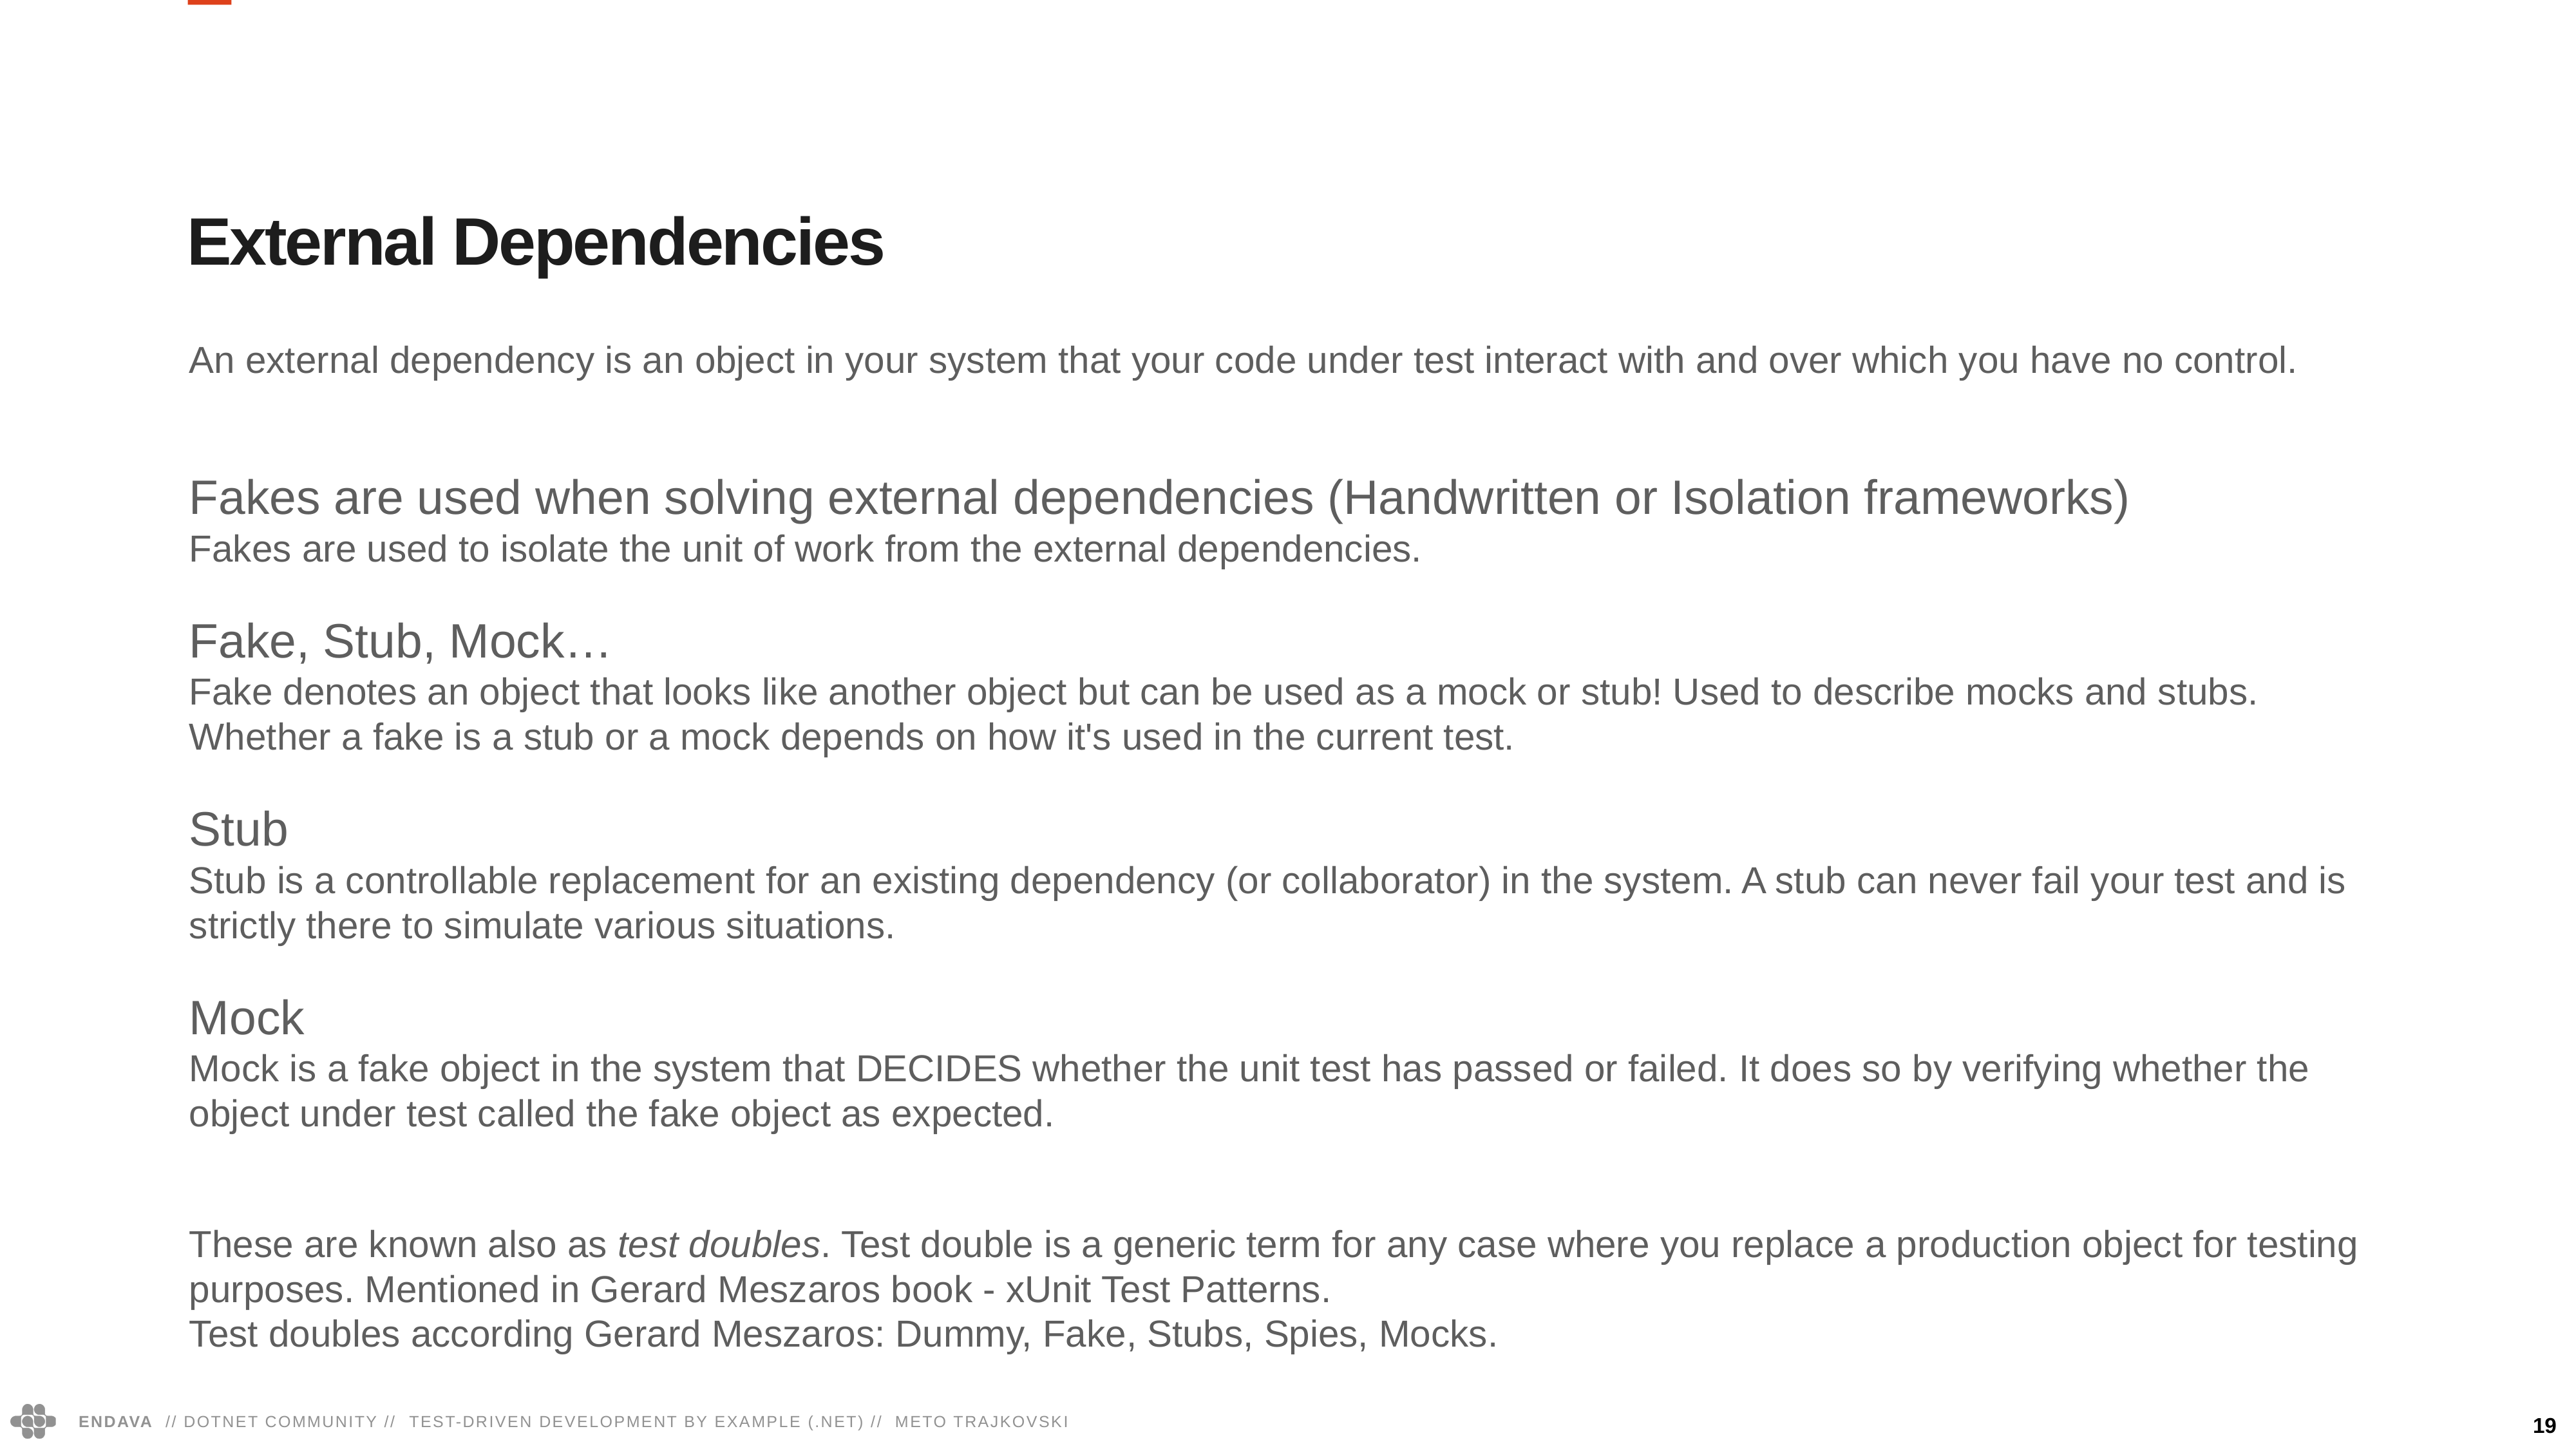

External Dependencies
An external dependency is an object in your system that your code under test interact with and over which you have no control.
Fakes are used when solving external dependencies (Handwritten or Isolation frameworks)
Fakes are used to isolate the unit of work from the external dependencies.
Fake, Stub, Mock…
Fake denotes an object that looks like another object but can be used as a mock or stub! Used to describe mocks and stubs. Whether a fake is a stub or a mock depends on how it's used in the current test.
Stub
Stub is a controllable replacement for an existing dependency (or collaborator) in the system. A stub can never fail your test and is strictly there to simulate various situations.
Mock
Mock is a fake object in the system that DECIDES whether the unit test has passed or failed. It does so by verifying whether the object under test called the fake object as expected.
These are known also as test doubles. Test double is a generic term for any case where you replace a production object for testing purposes. Mentioned in Gerard Meszaros book - xUnit Test Patterns.
Test doubles according Gerard Meszaros: Dummy, Fake, Stubs, Spies, Mocks.

19